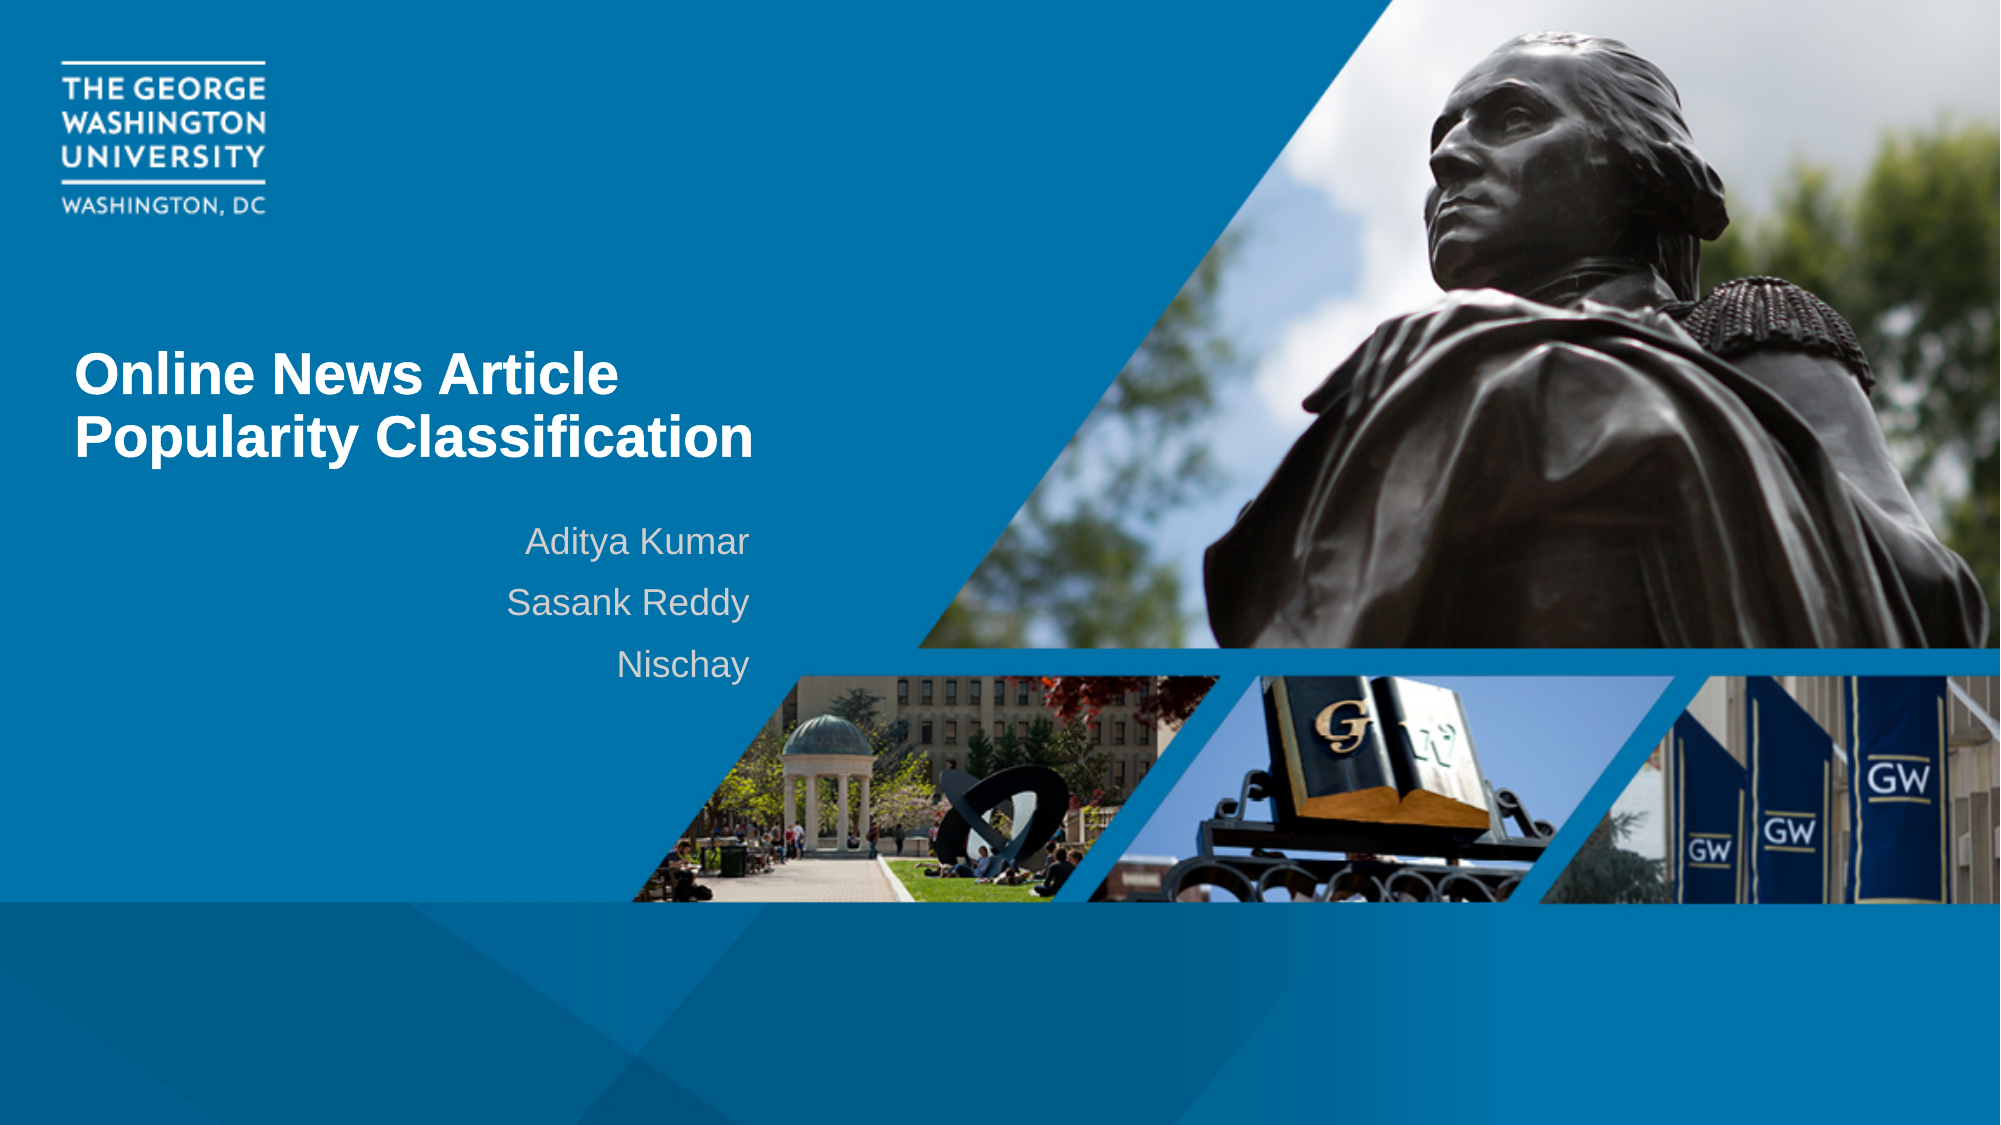

# Online News Article Popularity Classification
Aditya Kumar
Sasank Reddy
Nischay